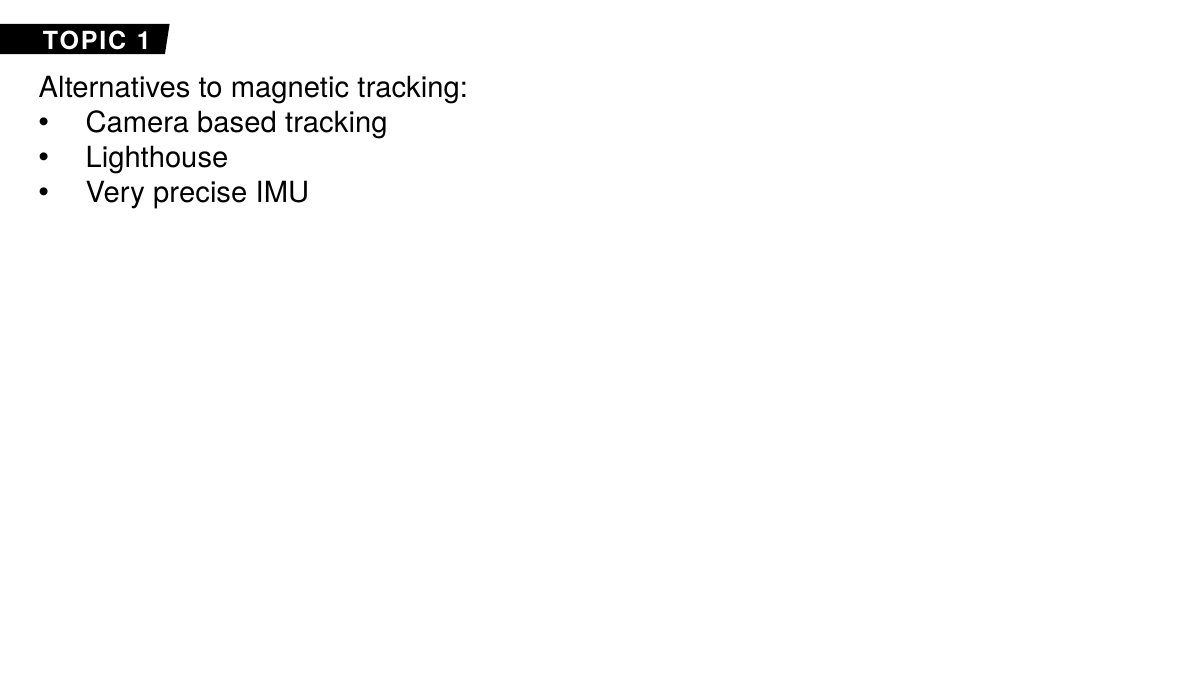

TOPIC 1
Alternatives to magnetic tracking:
Camera based tracking
Lighthouse
Very precise IMU